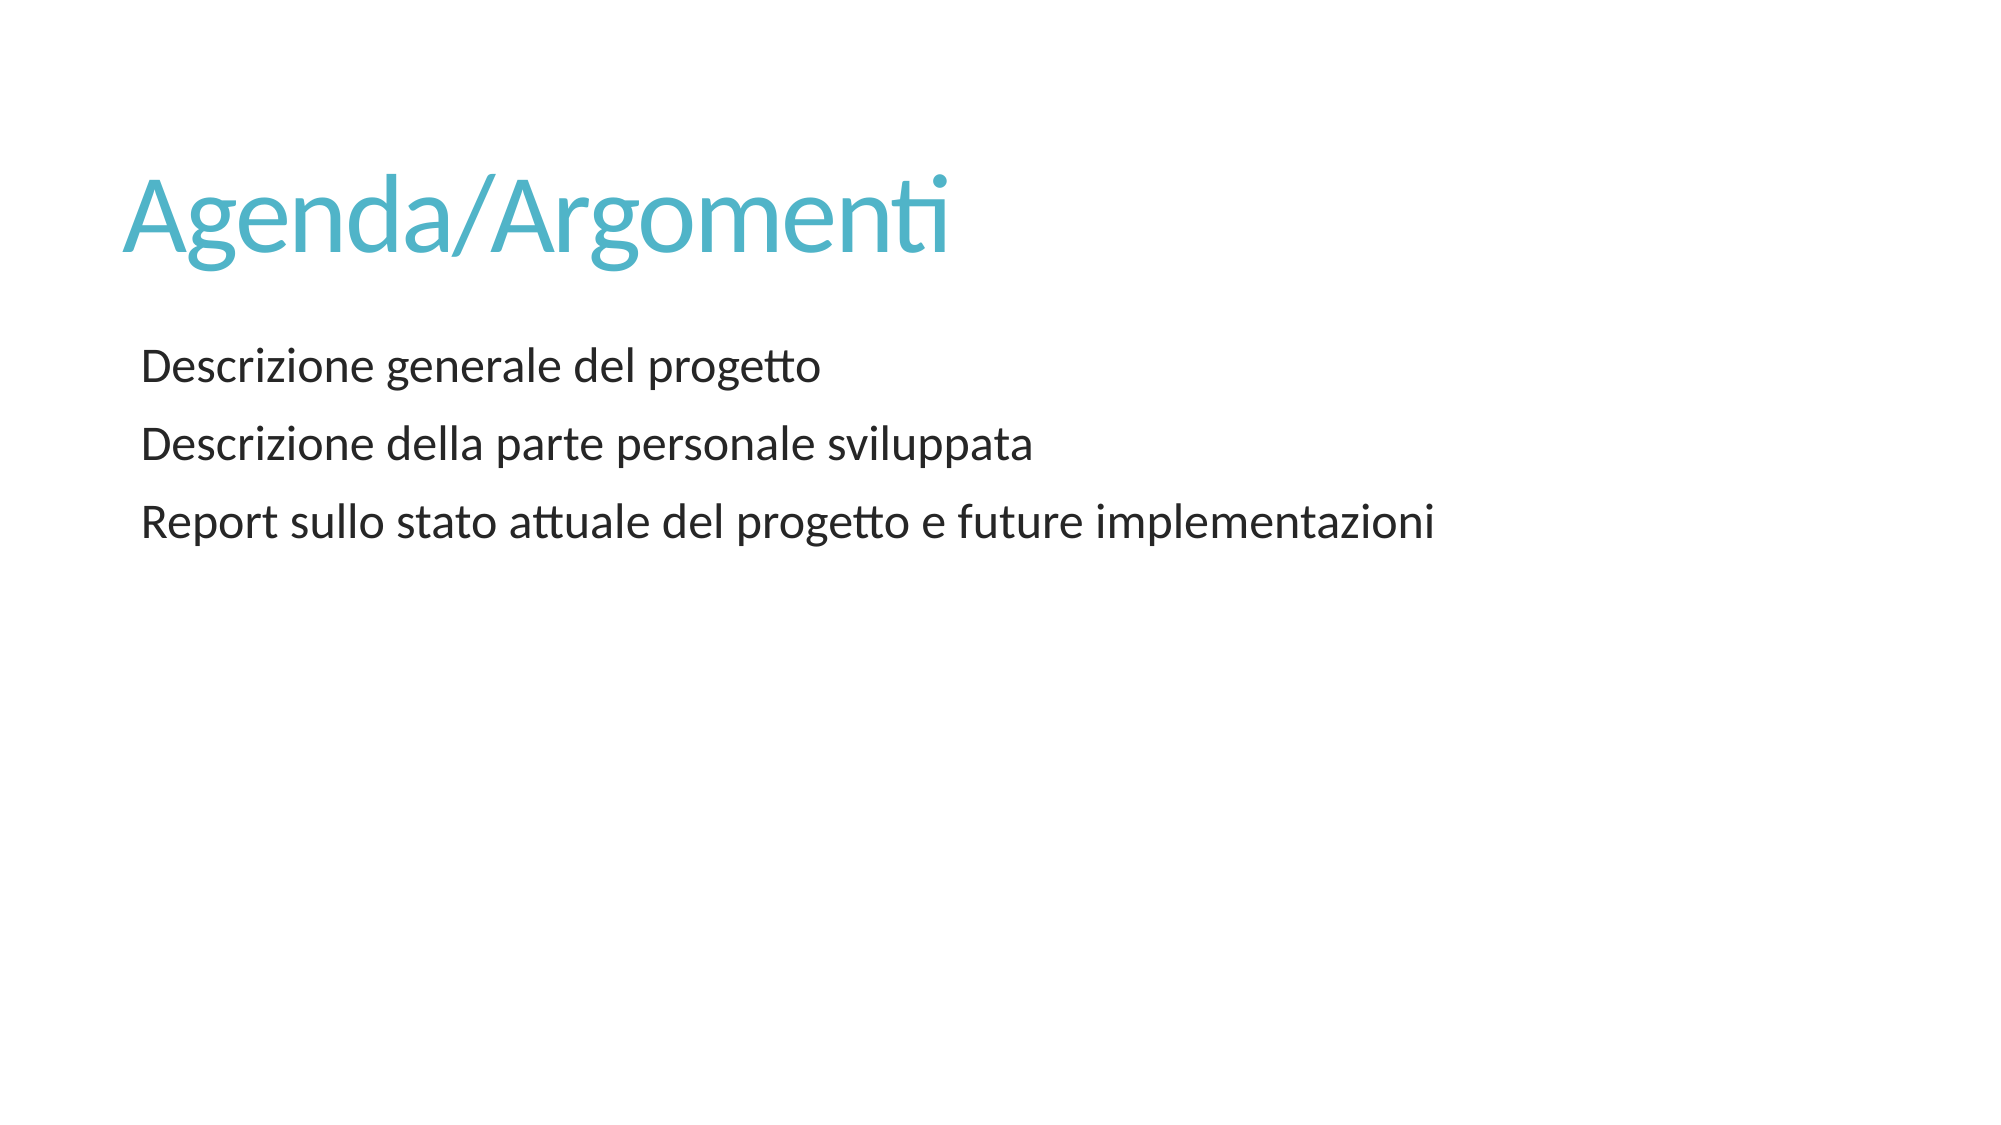

# Agenda/Argomenti
Descrizione generale del progetto
Descrizione della parte personale sviluppata
Report sullo stato attuale del progetto e future implementazioni